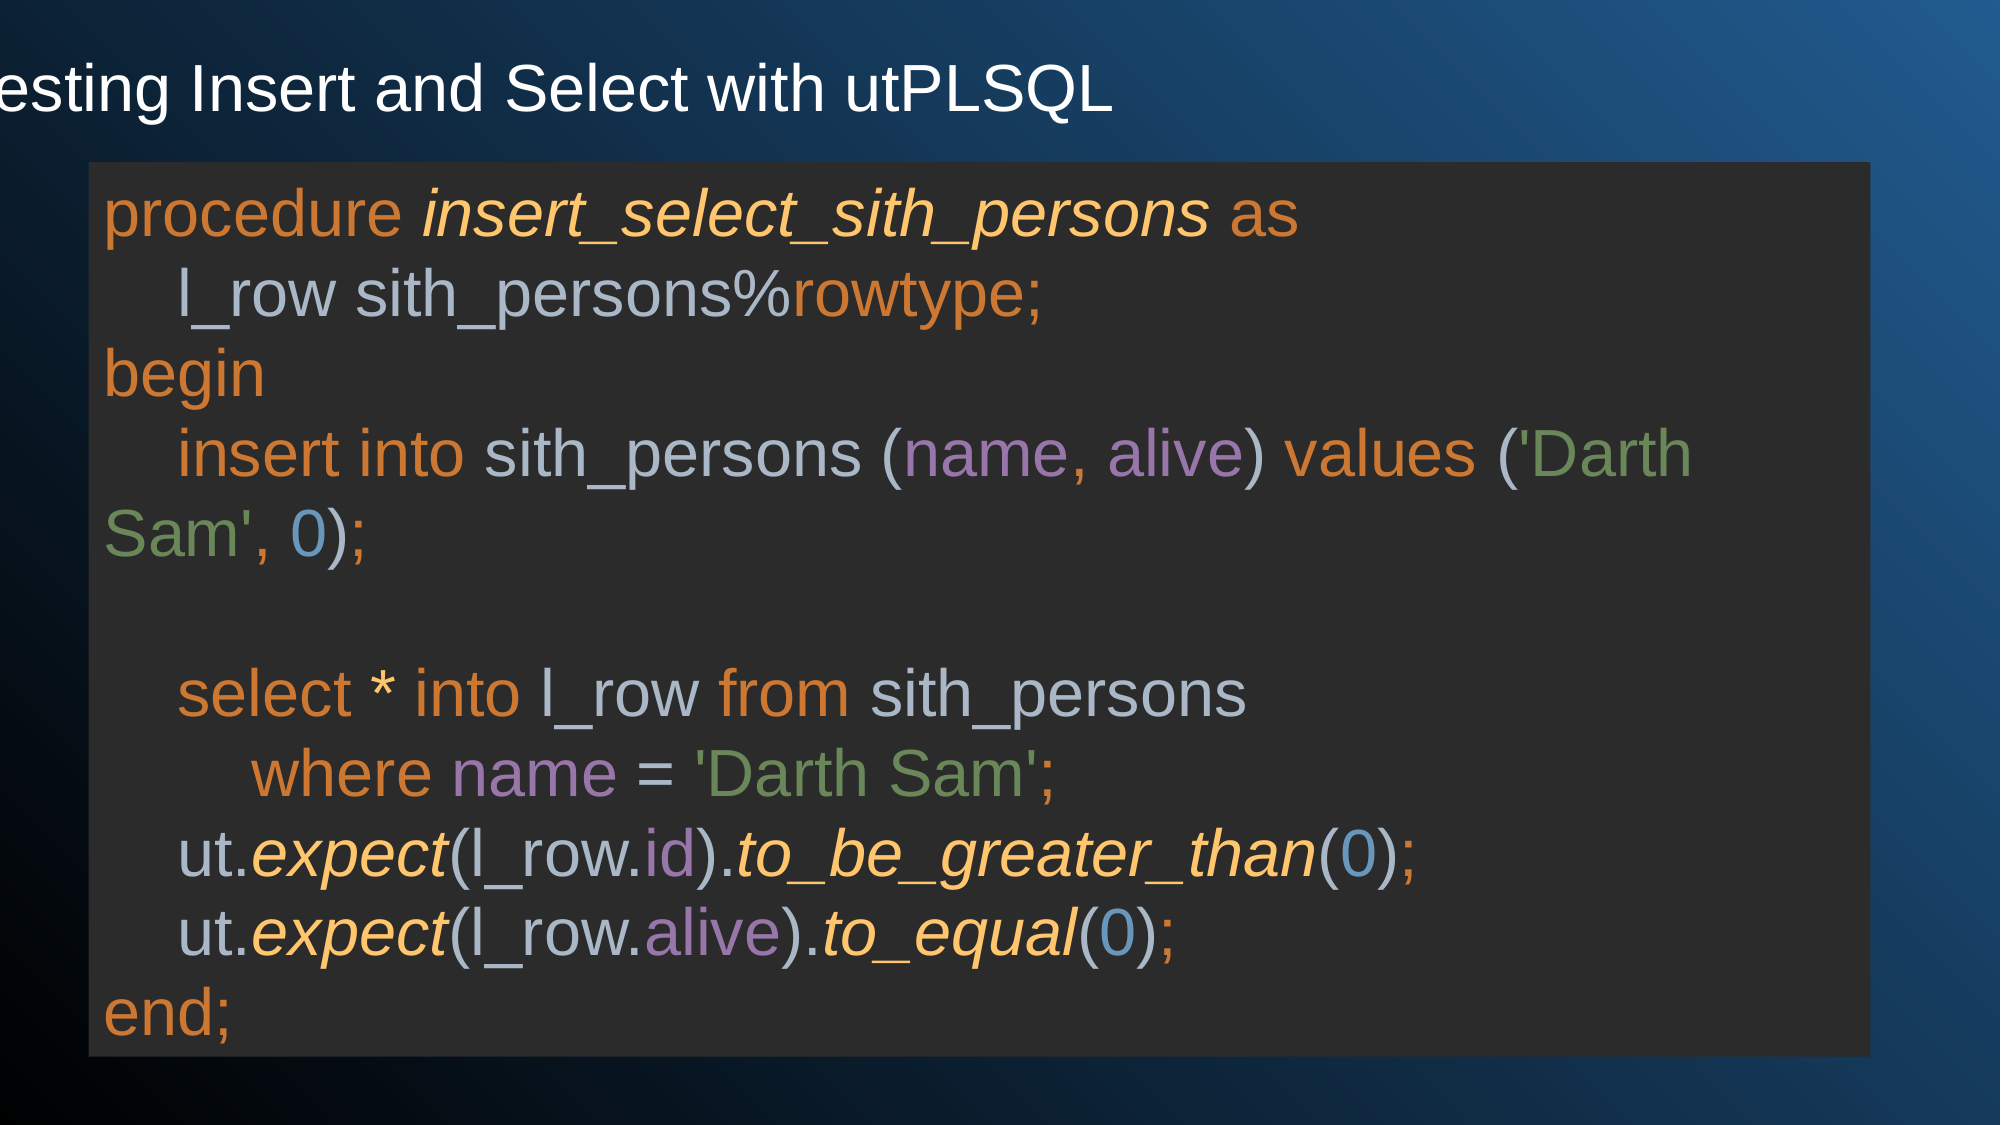

Testing Insert and Select with utPLSQL
procedure insert_select_sith_persons as
    l_row sith_persons%rowtype;
begin
    insert into sith_persons (name, alive) values ('Darth Sam', 0);
    select * into l_row from sith_persons
        where name = 'Darth Sam';
    ut.expect(l_row.id).to_be_greater_than(0);
    ut.expect(l_row.alive).to_equal(0);
end;